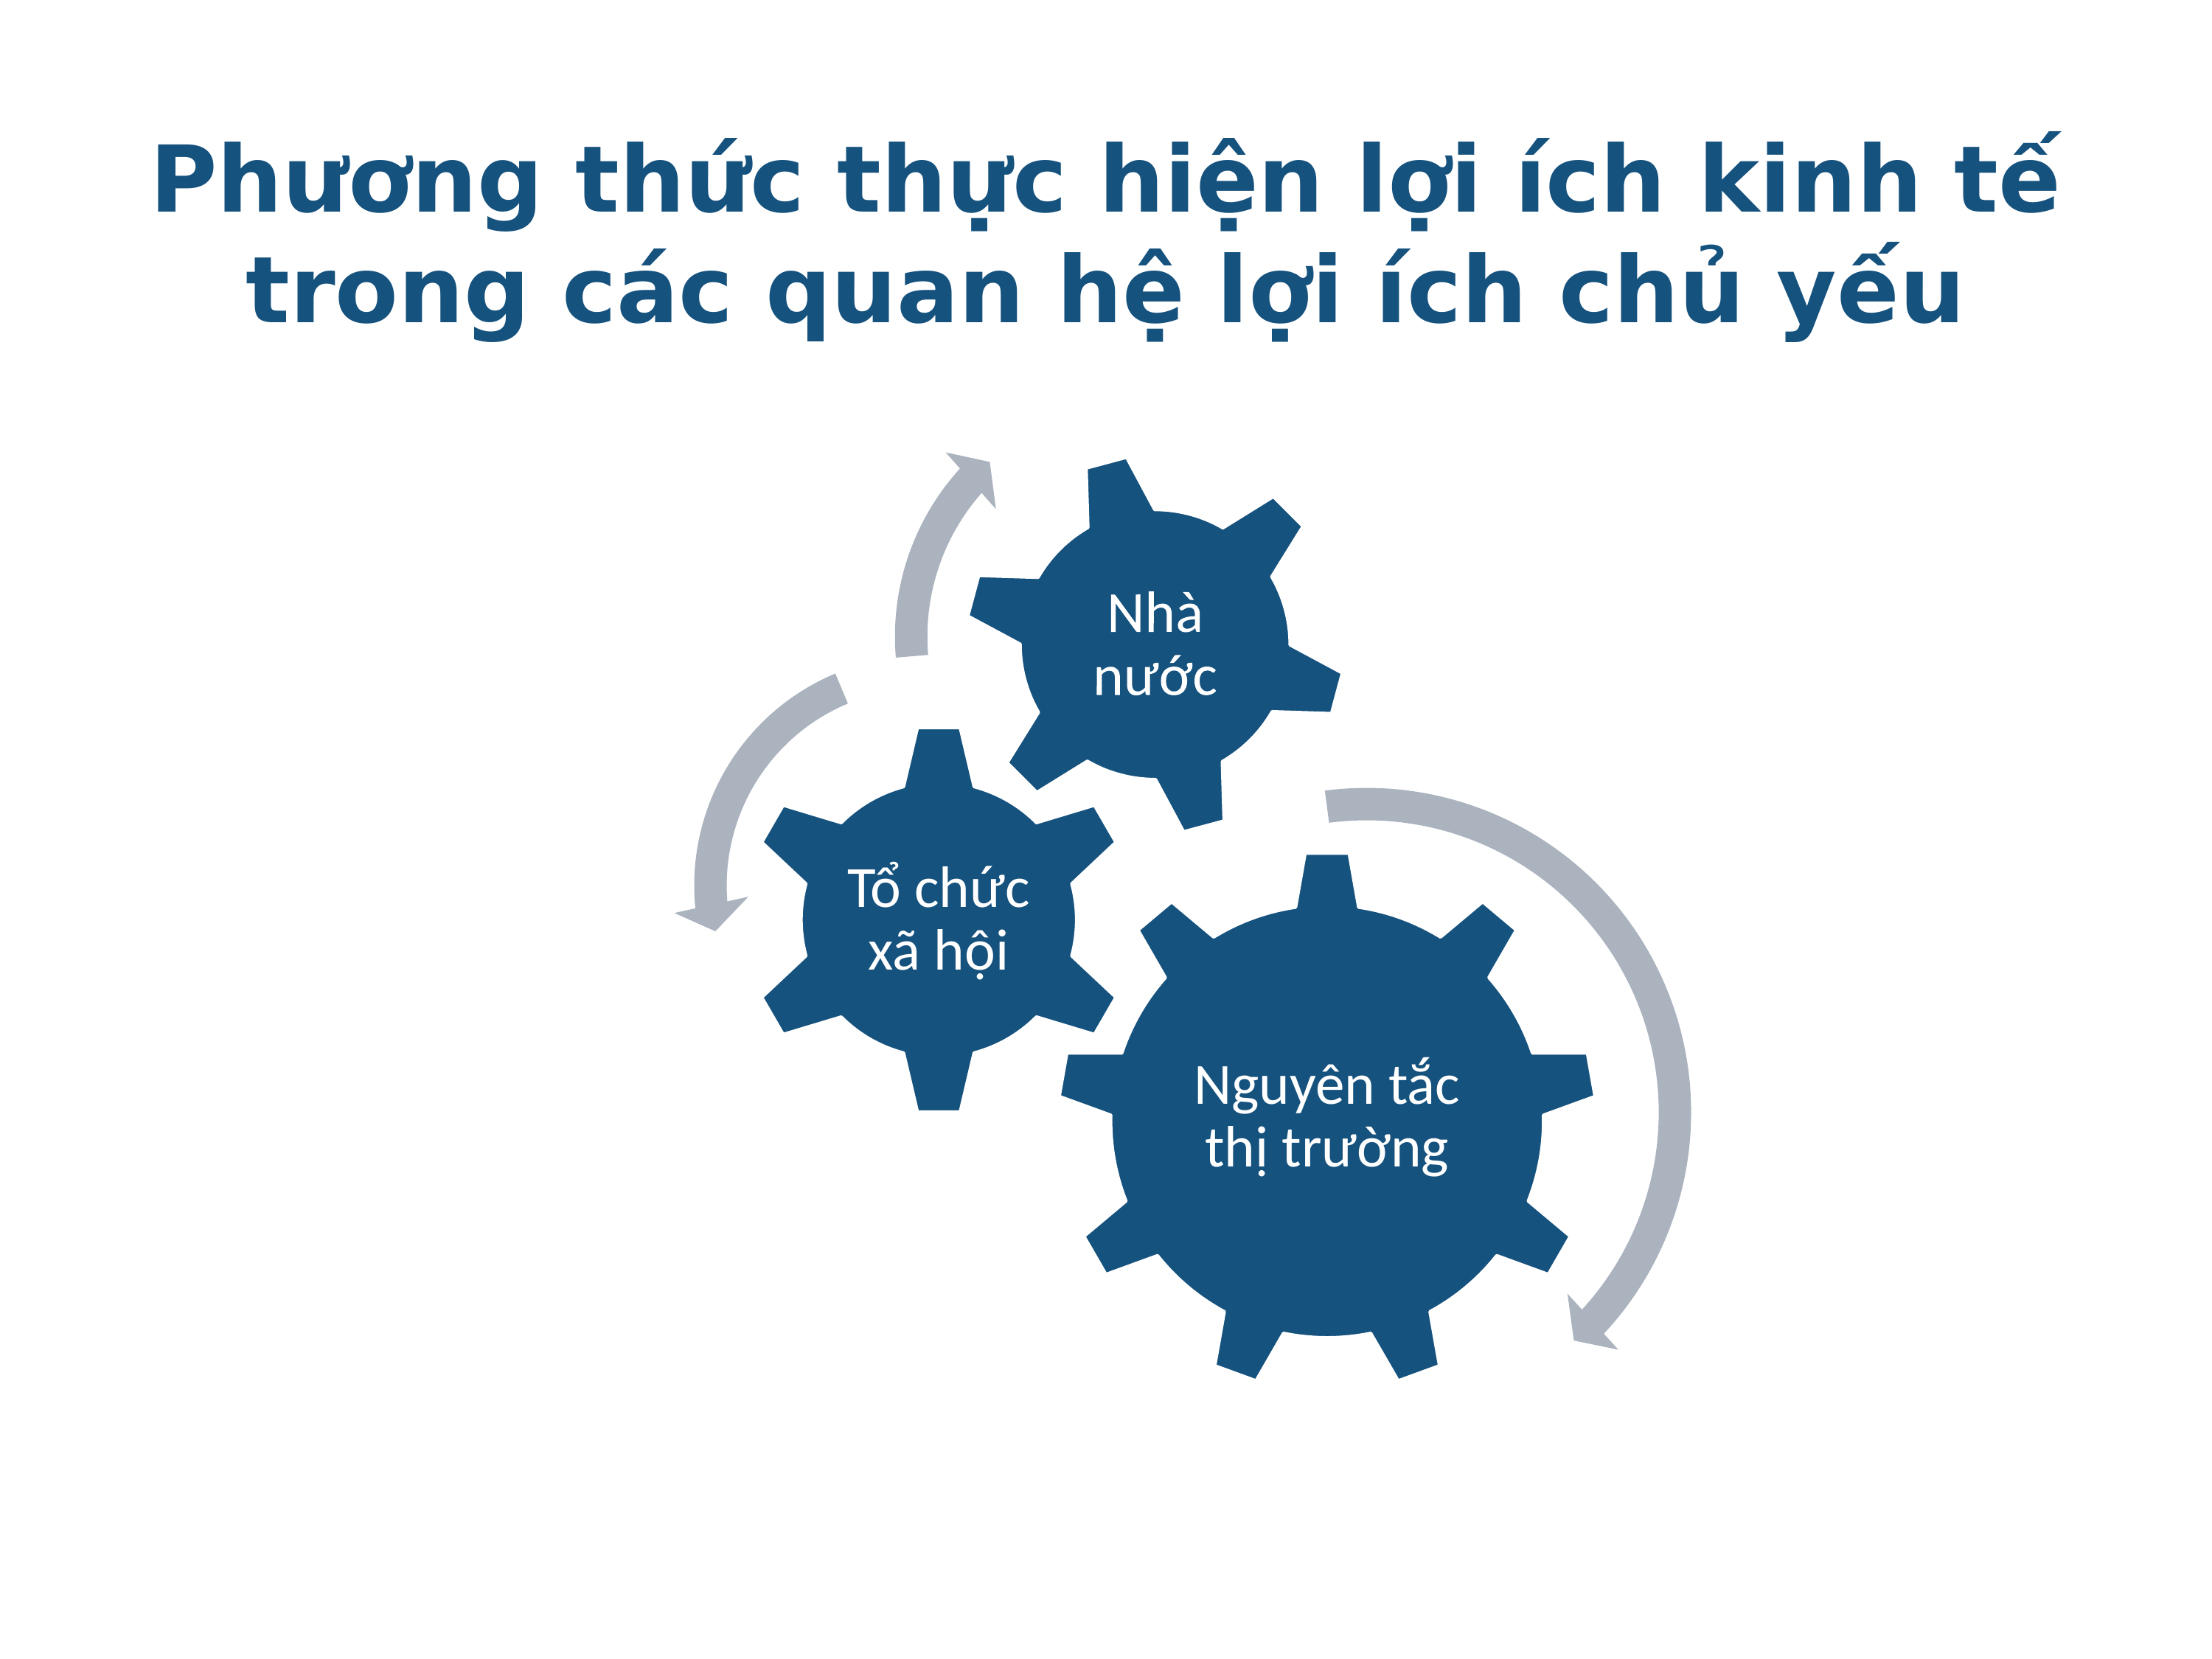

# Phương thức thực hiện lợi ích kinh tế trong các quan hệ lợi ích chủ yếu
Nguyên tắc thị trường
Tổ chức xã hội
Nhà nước